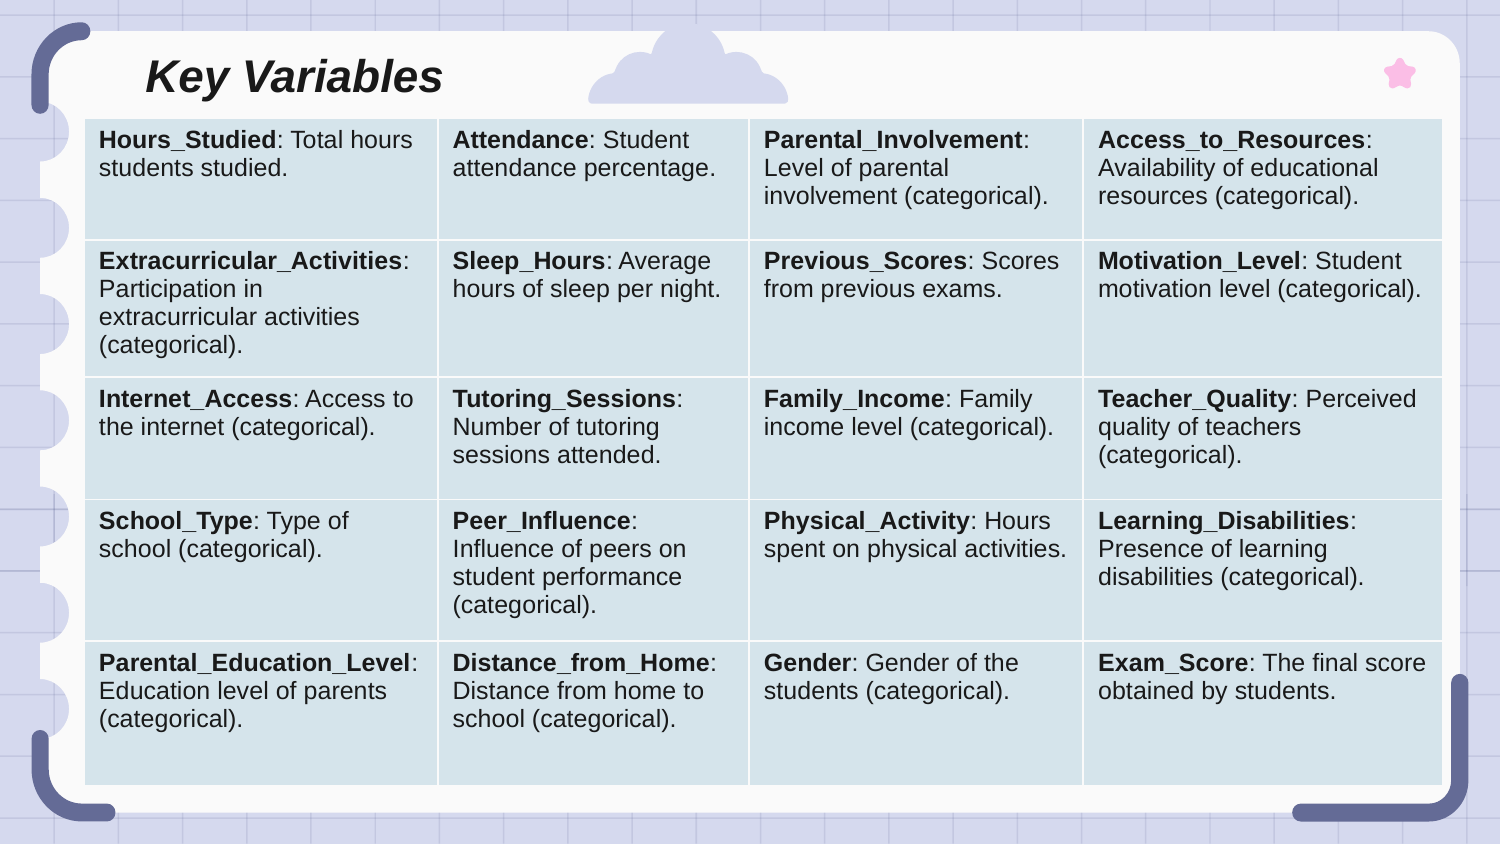

Key Variables (Columns)

| Hours\_Studied: Total hours students studied. | Attendance: Student attendance percentage. | Parental\_Involvement: Level of parental involvement (categorical). | Access\_to\_Resources: Availability of educational resources (categorical). |
| --- | --- | --- | --- |
| Extracurricular\_Activities: Participation in extracurricular activities (categorical). | Sleep\_Hours: Average hours of sleep per night. | Previous\_Scores: Scores from previous exams. | Motivation\_Level: Student motivation level (categorical). |
| Internet\_Access: Access to the internet (categorical). | Tutoring\_Sessions: Number of tutoring sessions attended. | Family\_Income: Family income level (categorical). | Teacher\_Quality: Perceived quality of teachers (categorical). |
| School\_Type: Type of school (categorical). | Peer\_Influence: Influence of peers on student performance (categorical). | Physical\_Activity: Hours spent on physical activities. | Learning\_Disabilities: Presence of learning disabilities (categorical). |
| Parental\_Education\_Level: Education level of parents (categorical). | Distance\_from\_Home: Distance from home to school (categorical). | Gender: Gender of the students (categorical). | Exam\_Score: The final score obtained by students. |